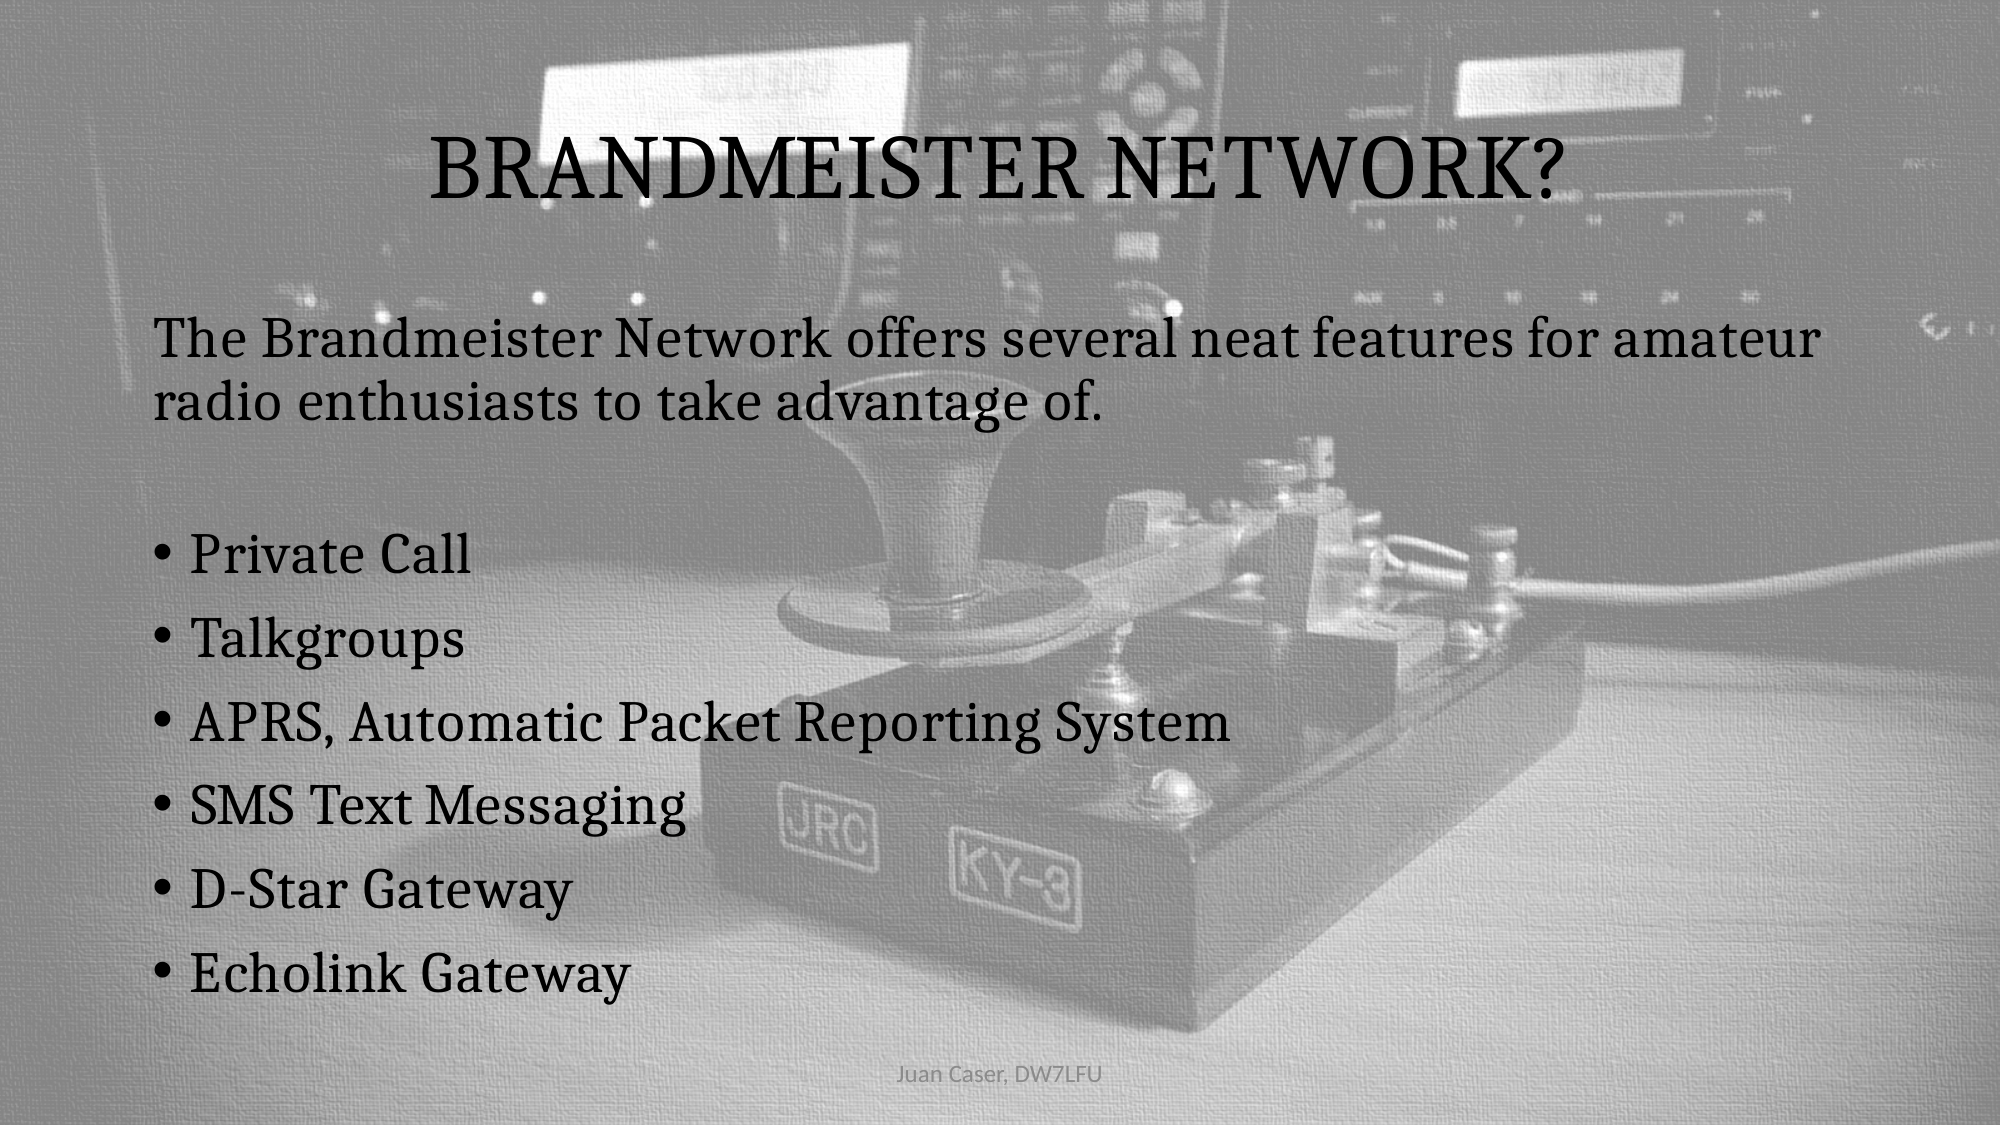

# BRANDMEISTER NETWORK?
The Brandmeister Network offers several neat features for amateur radio enthusiasts to take advantage of.
Private Call
Talkgroups
APRS, Automatic Packet Reporting System
SMS Text Messaging
D-Star Gateway
Echolink Gateway
Juan Caser, DW7LFU